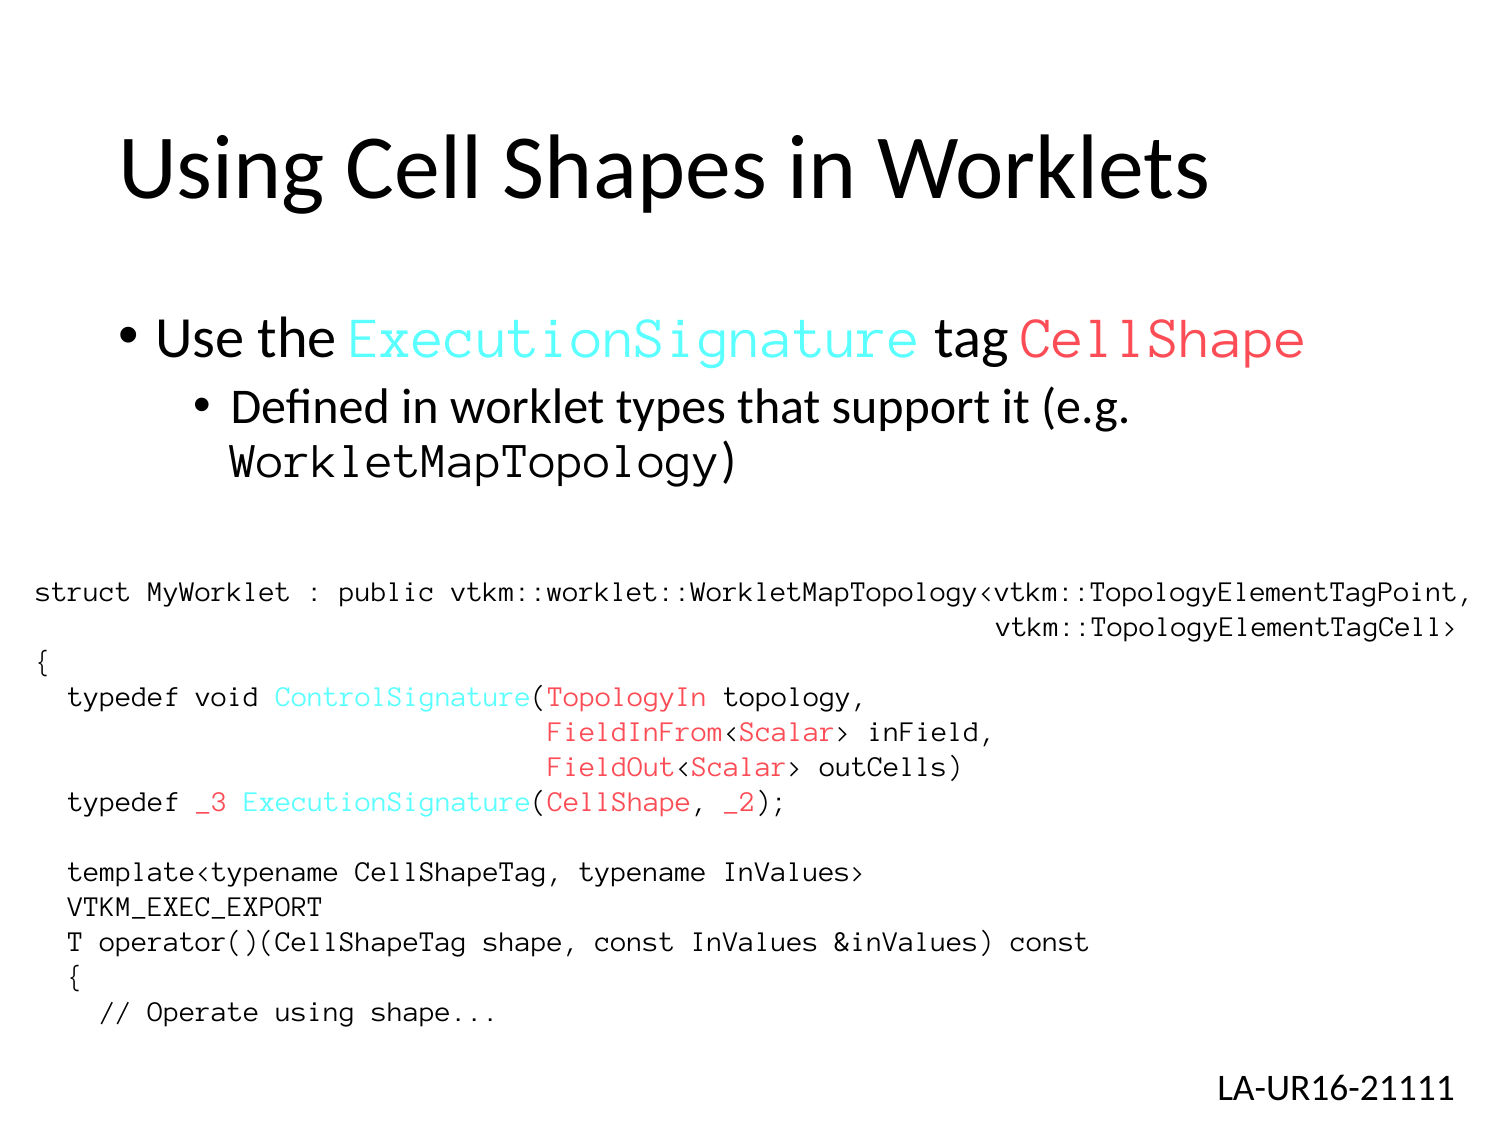

# Using Cell Shapes in Worklets
Use the ExecutionSignature tag CellShape
Defined in worklet types that support it (e.g. WorkletMapTopology)
struct MyWorklet : public vtkm::worklet::WorkletMapTopology<vtkm::TopologyElementTagPoint,
                                                            vtkm::TopologyElementTagCell>
{
  typedef void ControlSignature(TopologyIn topology,
                                FieldInFrom<Scalar> inField,
                                FieldOut<Scalar> outCells)
  typedef _3 ExecutionSignature(CellShape, _2);

  template<typename CellShapeTag, typename InValues>
  VTKM_EXEC_EXPORT
  T operator()(CellShapeTag shape, const InValues &inValues) const
  {
    // Operate using shape...
LA-UR16-21111